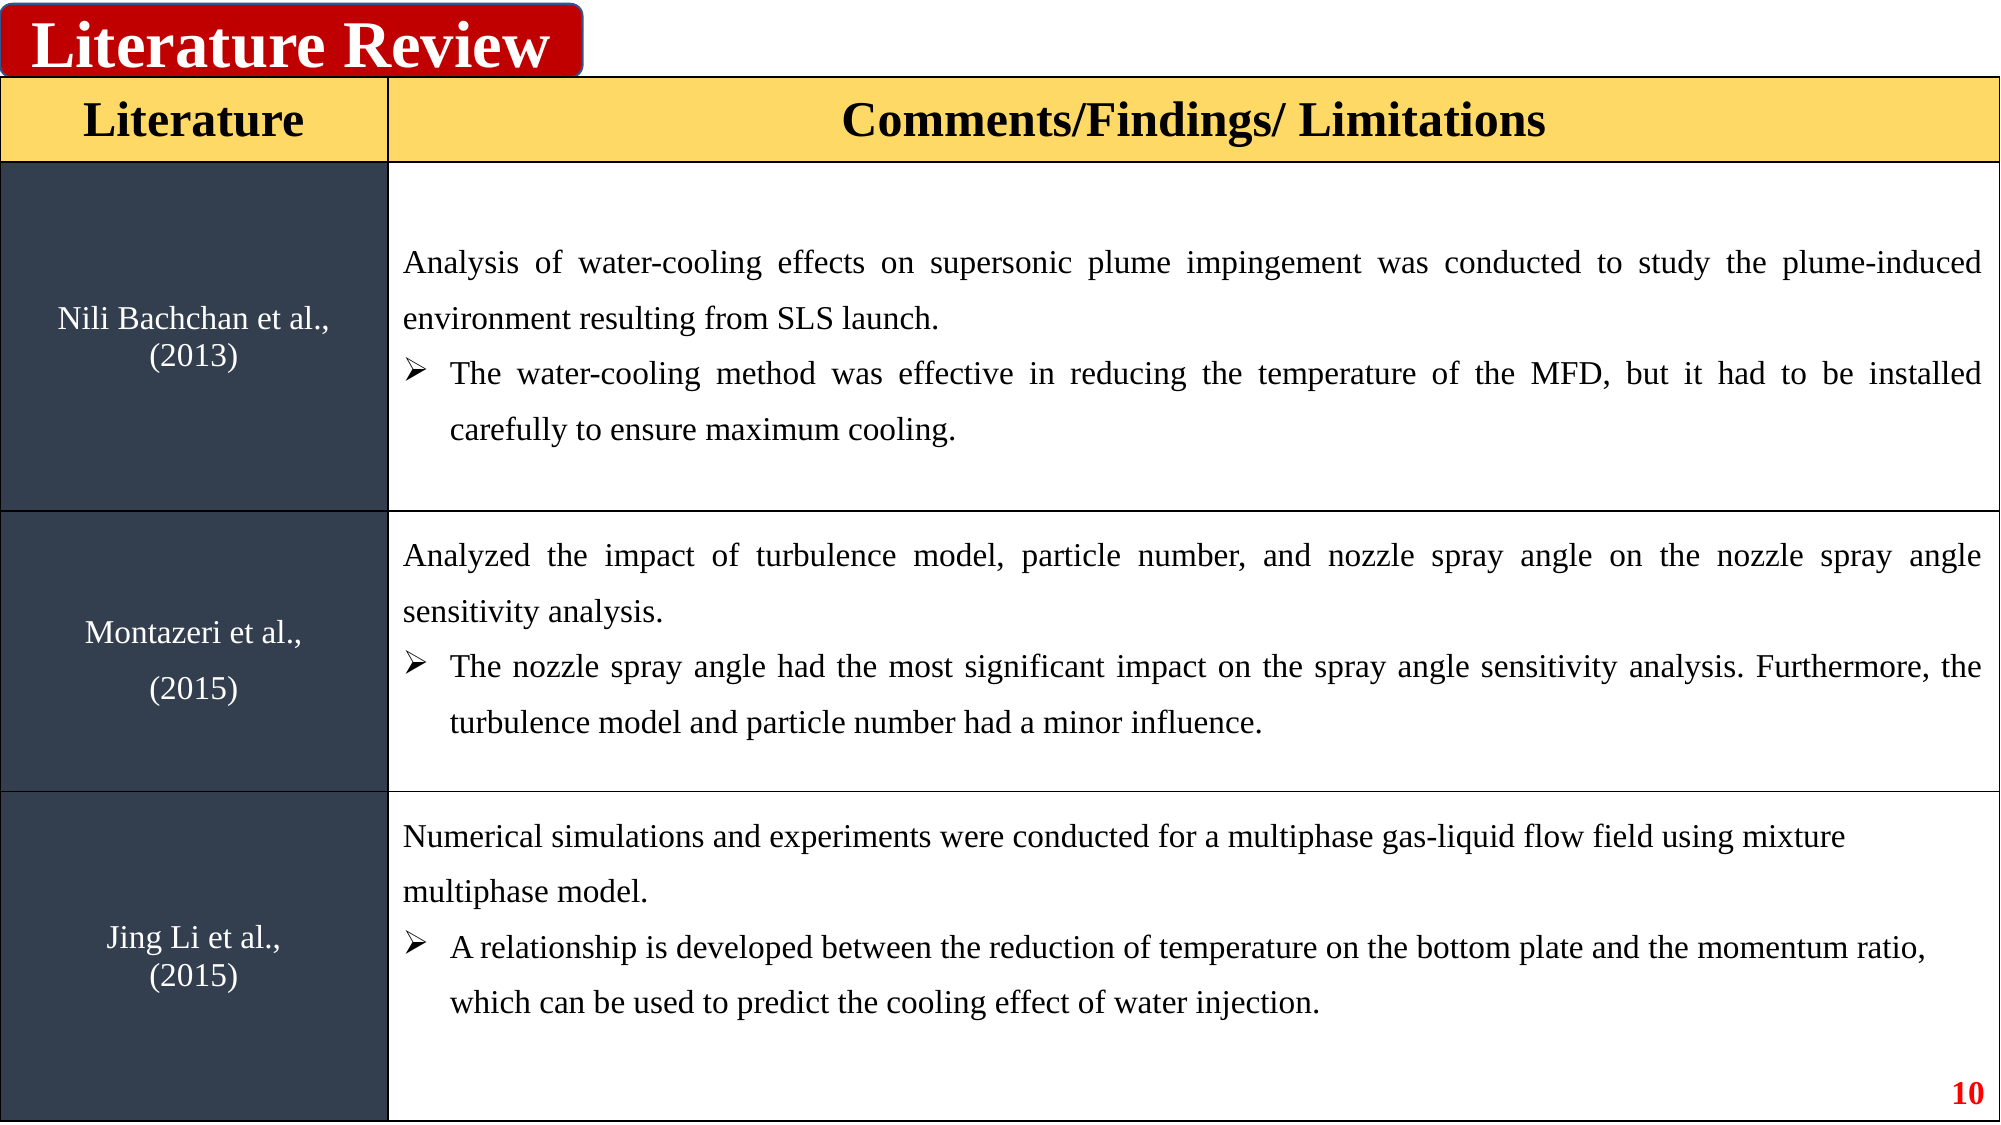

Literature Review
| Literature | Comments/Findings/ Limitations |
| --- | --- |
| Nili Bachchan et al., (2013) | Analysis of water-cooling effects on supersonic plume impingement was conducted to study the plume-induced environment resulting from SLS launch. The water-cooling method was effective in reducing the temperature of the MFD, but it had to be installed carefully to ensure maximum cooling. |
| Montazeri et al., (2015) | Analyzed the impact of turbulence model, particle number, and nozzle spray angle on the nozzle spray angle sensitivity analysis. The nozzle spray angle had the most significant impact on the spray angle sensitivity analysis. Furthermore, the turbulence model and particle number had a minor influence. |
| Jing Li et al., (2015) | Numerical simulations and experiments were conducted for a multiphase gas-liquid flow field using mixture multiphase model. A relationship is developed between the reduction of temperature on the bottom plate and the momentum ratio, which can be used to predict the cooling effect of water injection. |
10